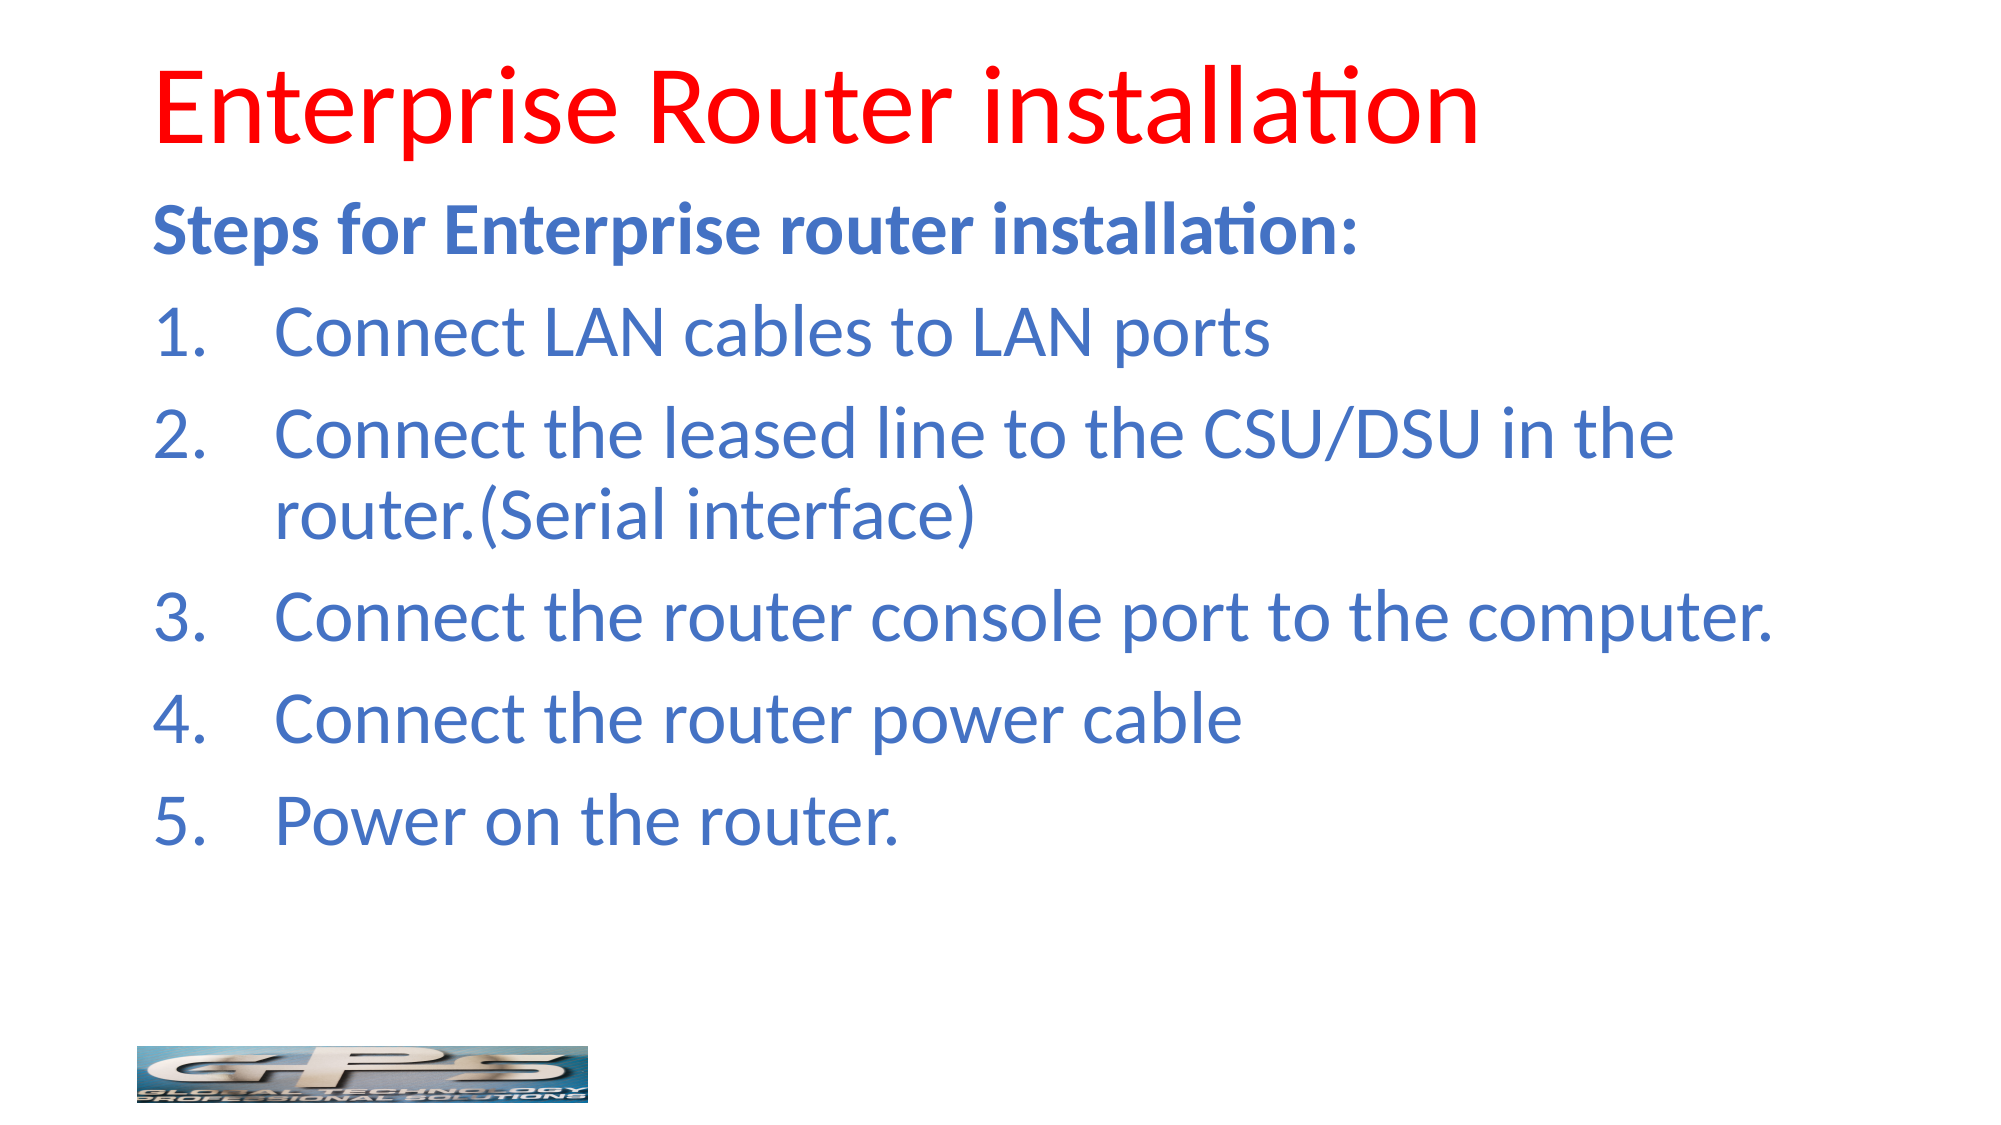

# Enterprise Router installation
Steps for Enterprise router installation:
Connect LAN cables to LAN ports
Connect the leased line to the CSU/DSU in the router.(Serial interface)
Connect the router console port to the computer.
Connect the router power cable
Power on the router.